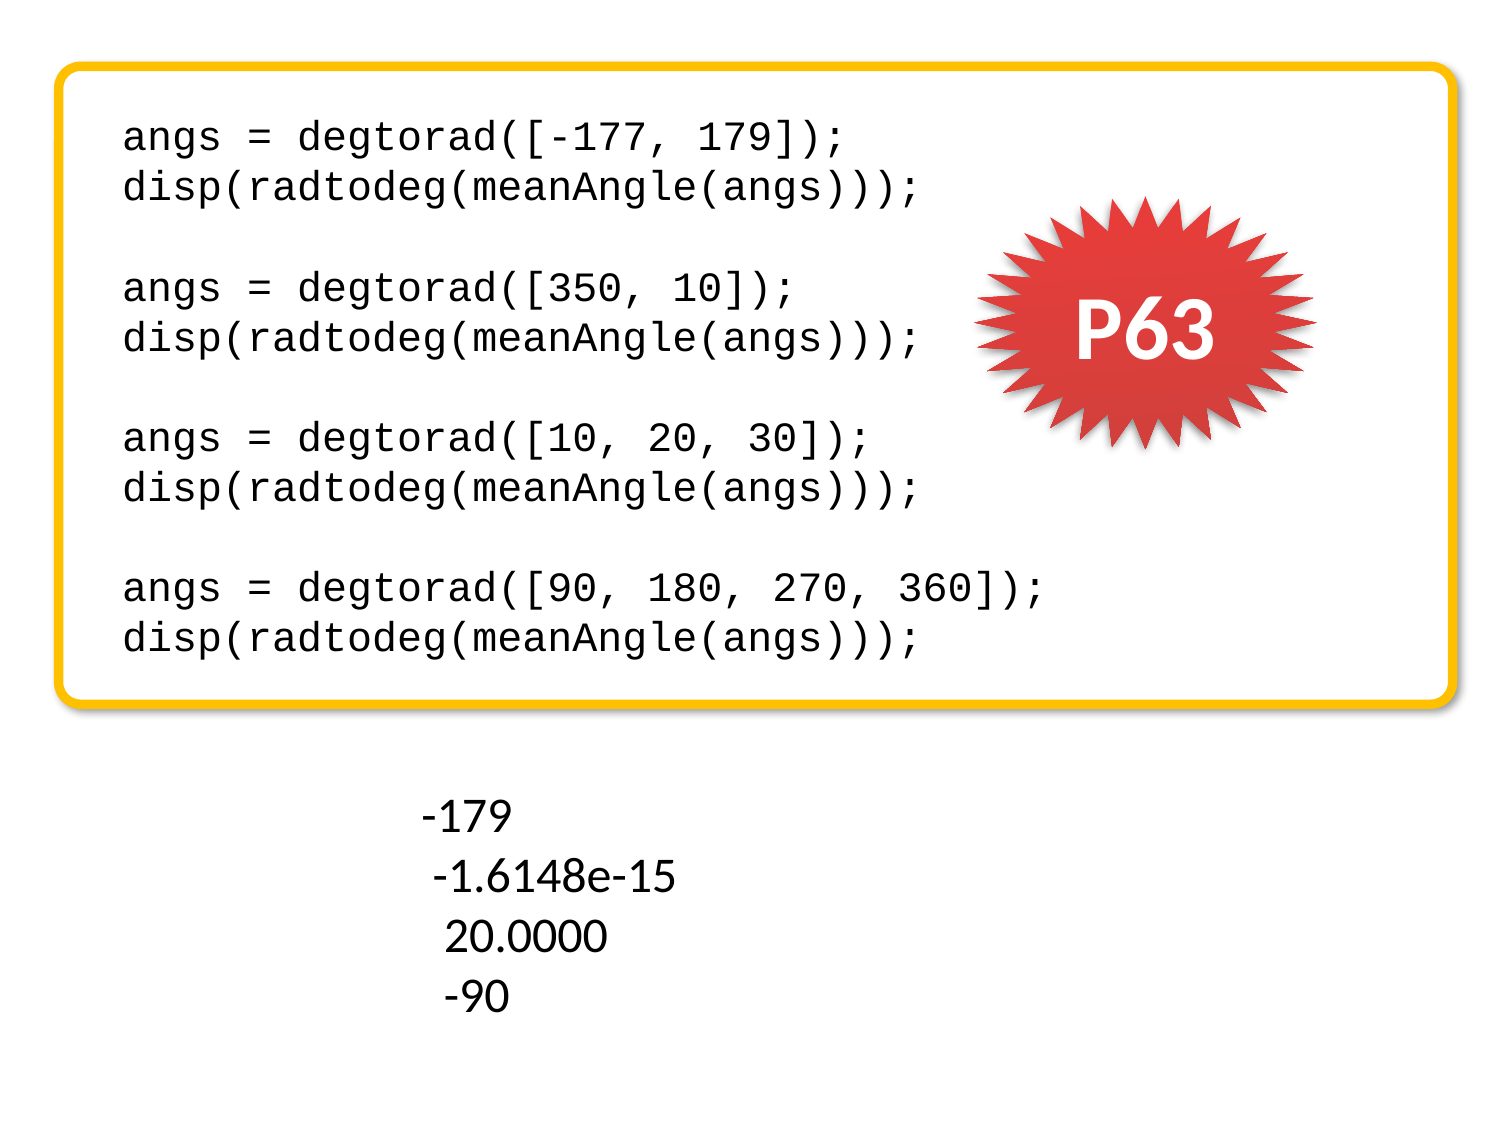

angs = degtorad([-177, 179]);
disp(radtodeg(meanAngle(angs)));

angs = degtorad([350, 10]);
disp(radtodeg(meanAngle(angs)));

angs = degtorad([10, 20, 30]);
disp(radtodeg(meanAngle(angs)));

angs = degtorad([90, 180, 270, 360]);
disp(radtodeg(meanAngle(angs)));
P63
 -179
  -1.6148e-15
   20.0000
   -90